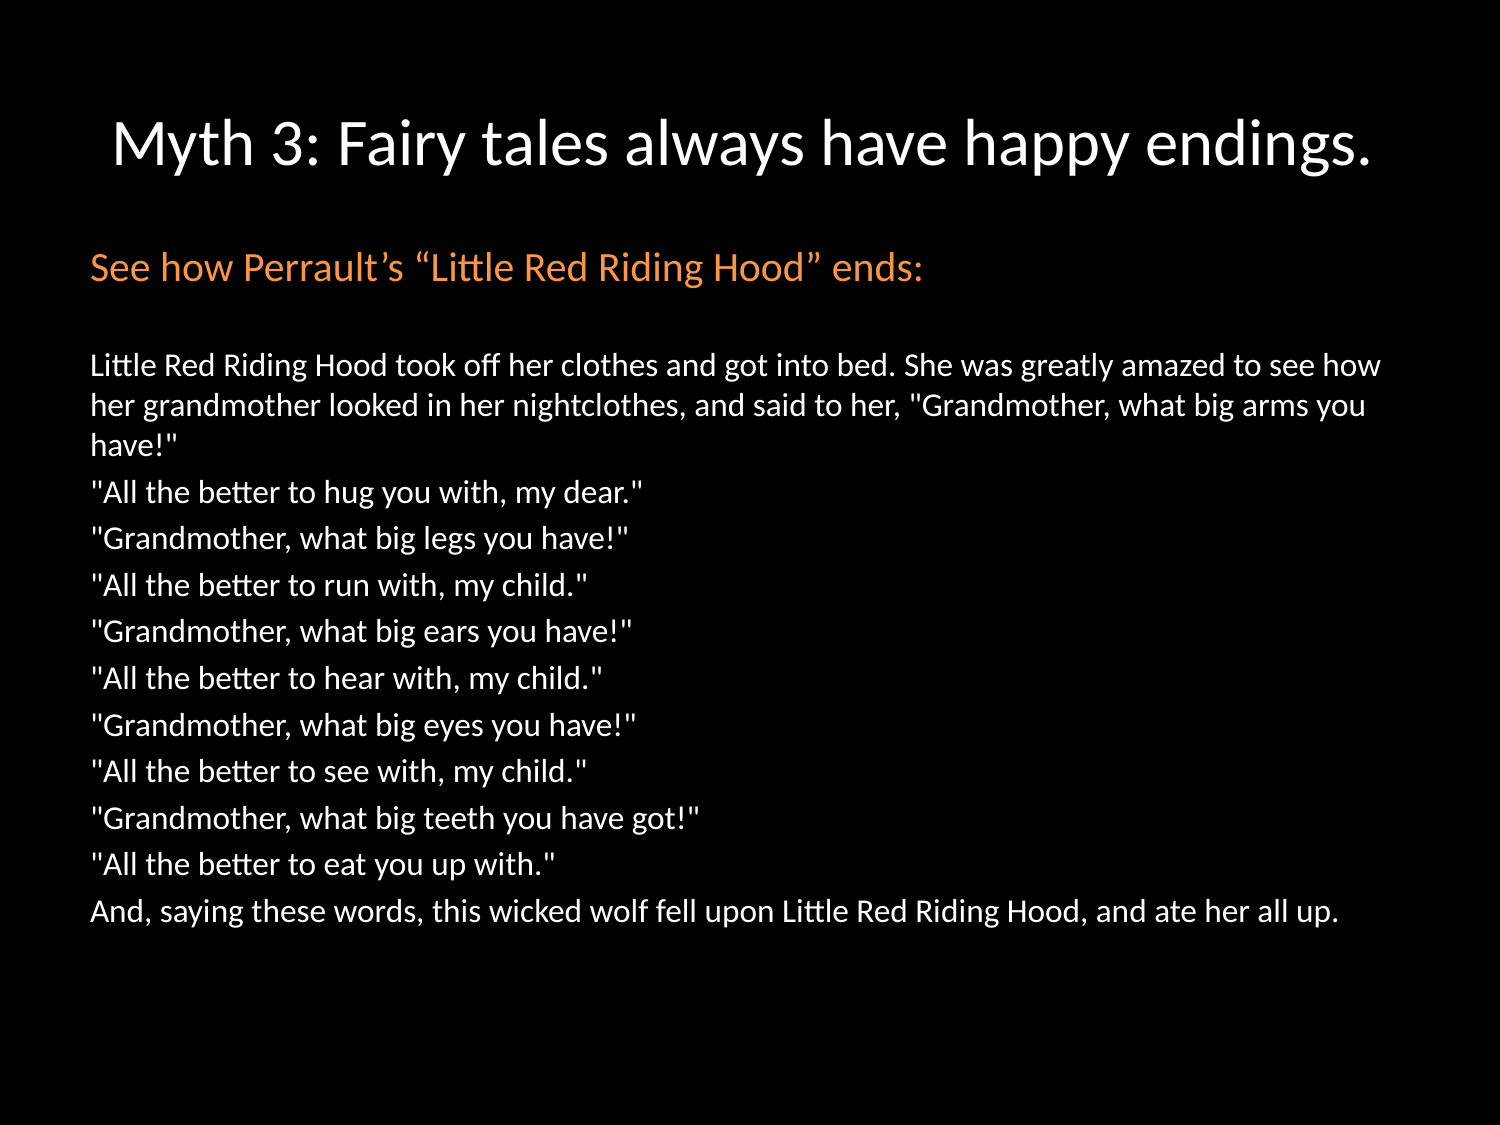

# Myth 3: Fairy tales always have happy endings.
See how Perrault’s “Little Red Riding Hood” ends:

Little Red Riding Hood took off her clothes and got into bed. She was greatly amazed to see how her grandmother looked in her nightclothes, and said to her, "Grandmother, what big arms you have!"
"All the better to hug you with, my dear."
"Grandmother, what big legs you have!"
"All the better to run with, my child."
"Grandmother, what big ears you have!"
"All the better to hear with, my child."
"Grandmother, what big eyes you have!"
"All the better to see with, my child."
"Grandmother, what big teeth you have got!"
"All the better to eat you up with."
And, saying these words, this wicked wolf fell upon Little Red Riding Hood, and ate her all up.